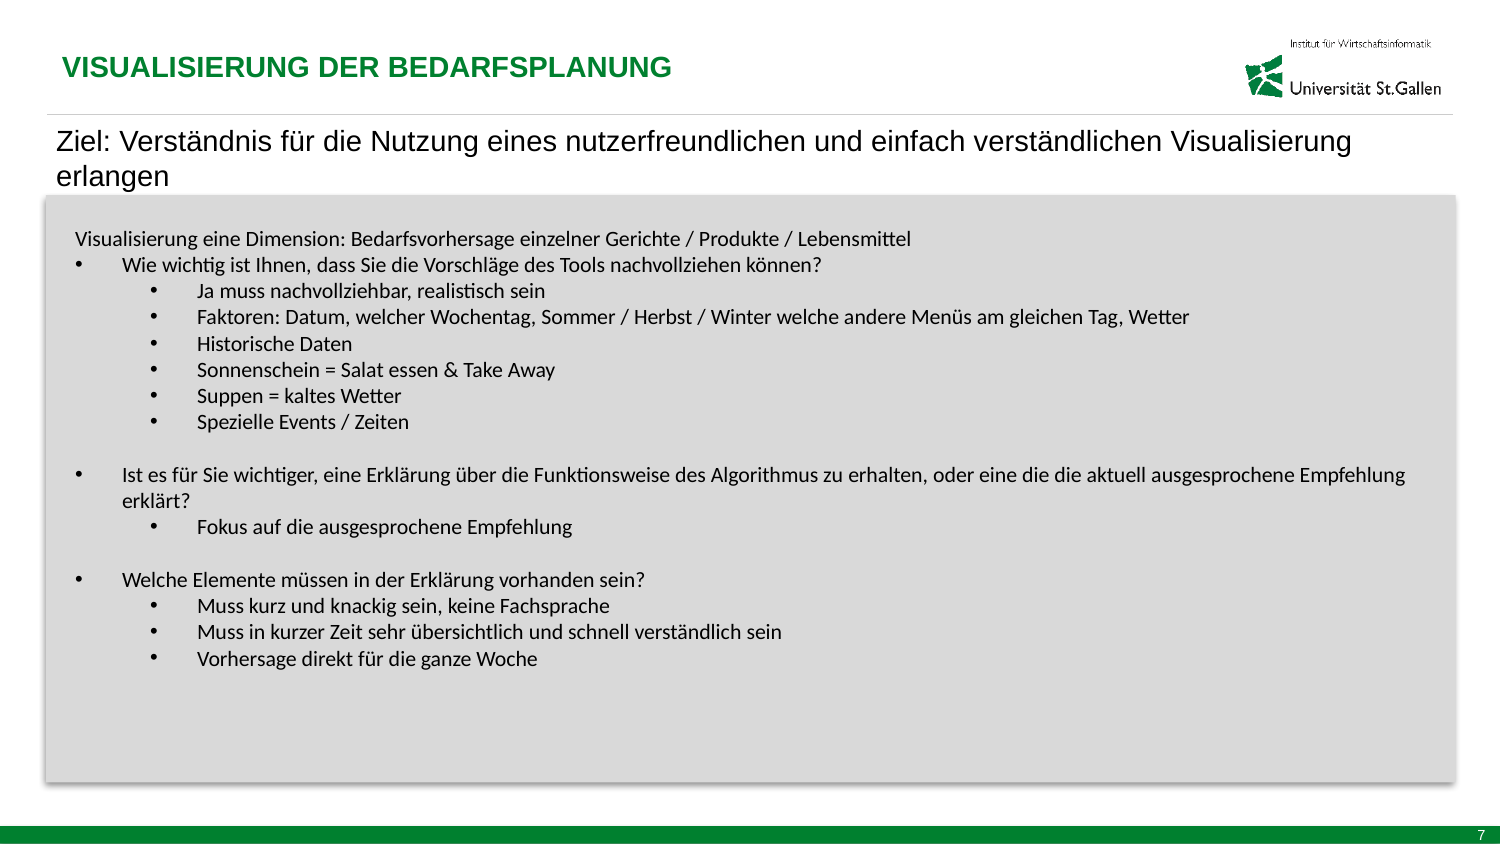

VISUALISIERUNG DER BEDARFSPLANUNG

Ziel: Verständnis für die Nutzung eines nutzerfreundlichen und einfach verständlichen Visualisierung erlangen
Visualisierung eine Dimension: Bedarfsvorhersage einzelner Gerichte / Produkte / Lebensmittel
Wie wichtig ist Ihnen, dass Sie die Vorschläge des Tools nachvollziehen können?
Ja muss nachvollziehbar, realistisch sein
Faktoren: Datum, welcher Wochentag, Sommer / Herbst / Winter welche andere Menüs am gleichen Tag, Wetter
Historische Daten
Sonnenschein = Salat essen & Take Away
Suppen = kaltes Wetter
Spezielle Events / Zeiten

Ist es für Sie wichtiger, eine Erklärung über die Funktionsweise des Algorithmus zu erhalten, oder eine die die aktuell ausgesprochene Empfehlung erklärt?
Fokus auf die ausgesprochene Empfehlung

Welche Elemente müssen in der Erklärung vorhanden sein?
Muss kurz und knackig sein, keine Fachsprache
Muss in kurzer Zeit sehr übersichtlich und schnell verständlich sein
Vorhersage direkt für die ganze Woche